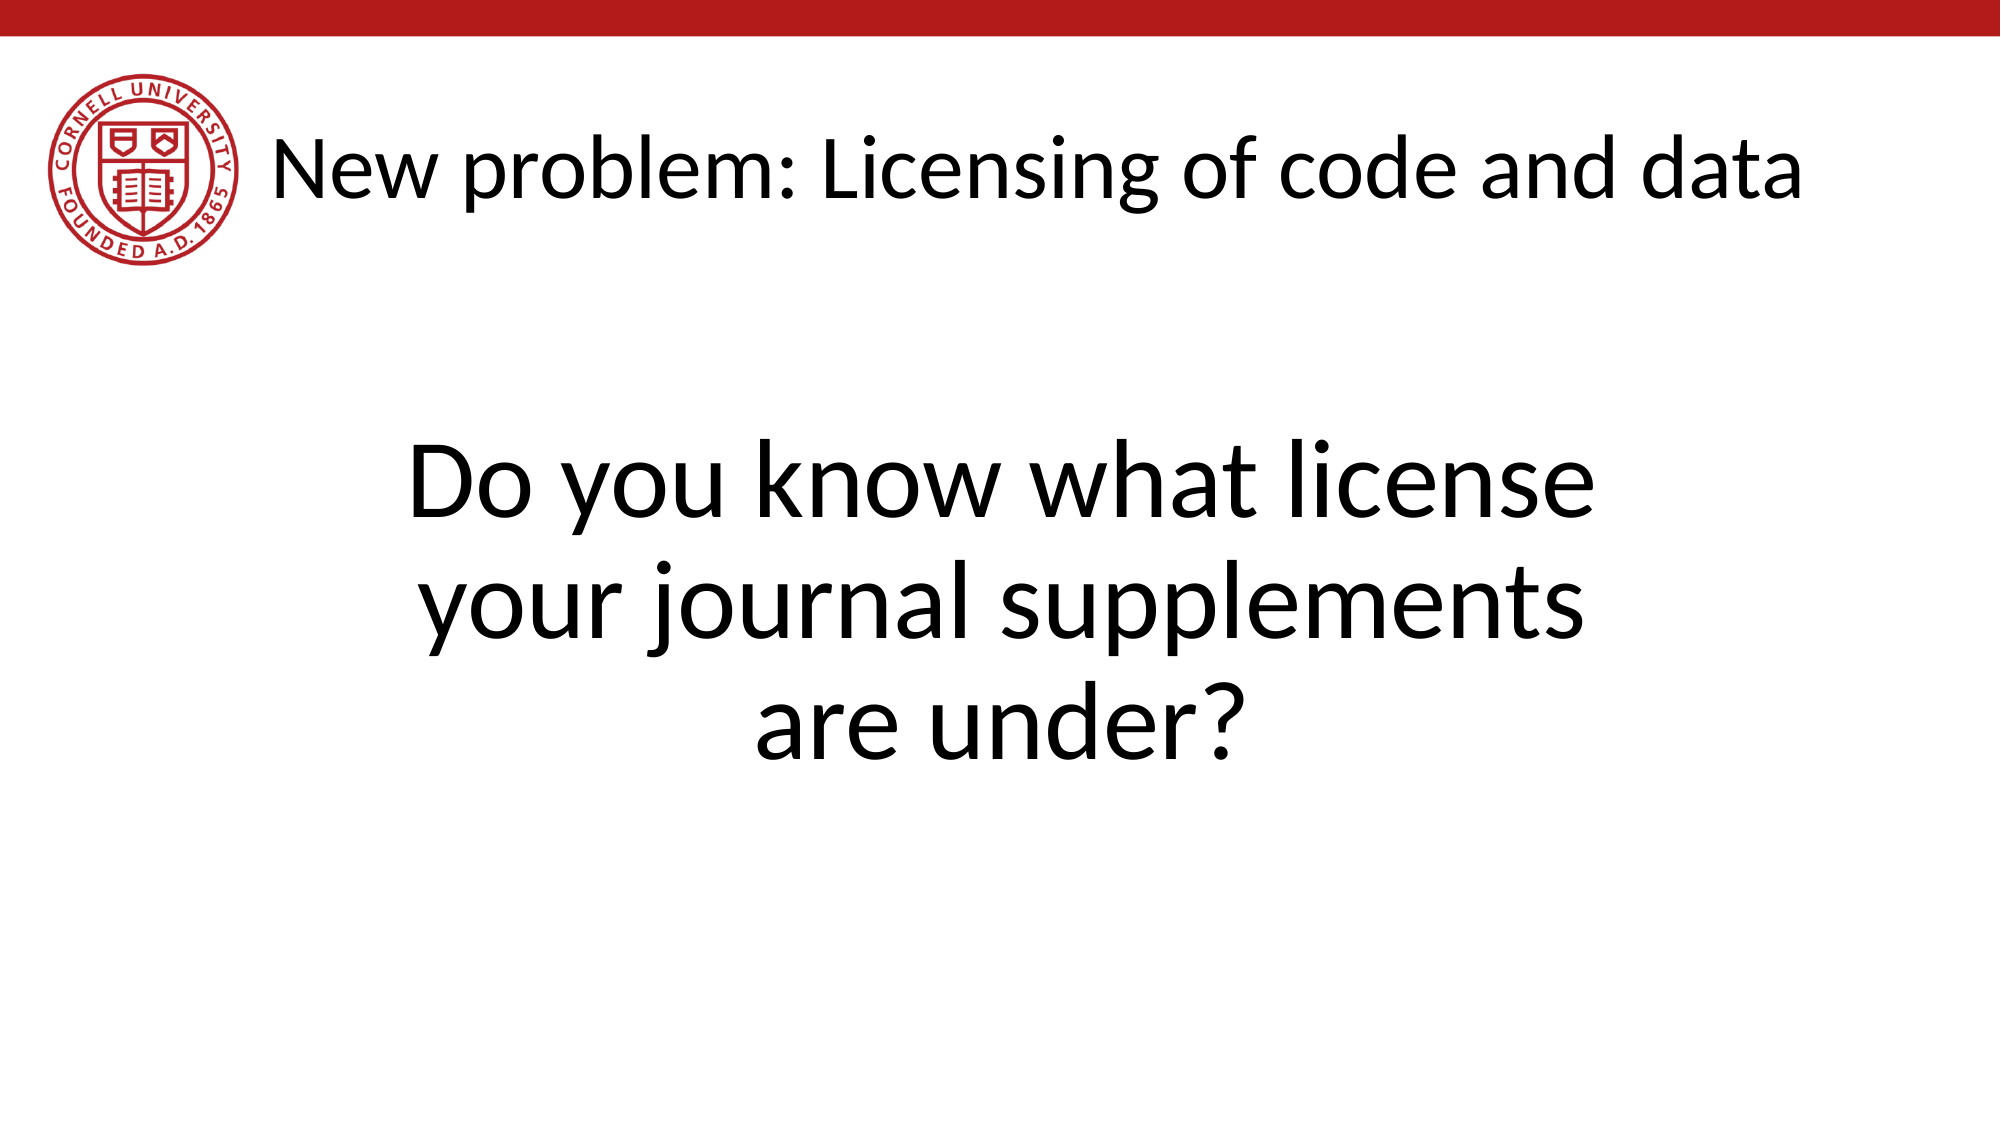

# New problem: Licensing of code and data
Do you know what license your journal supplements are under?